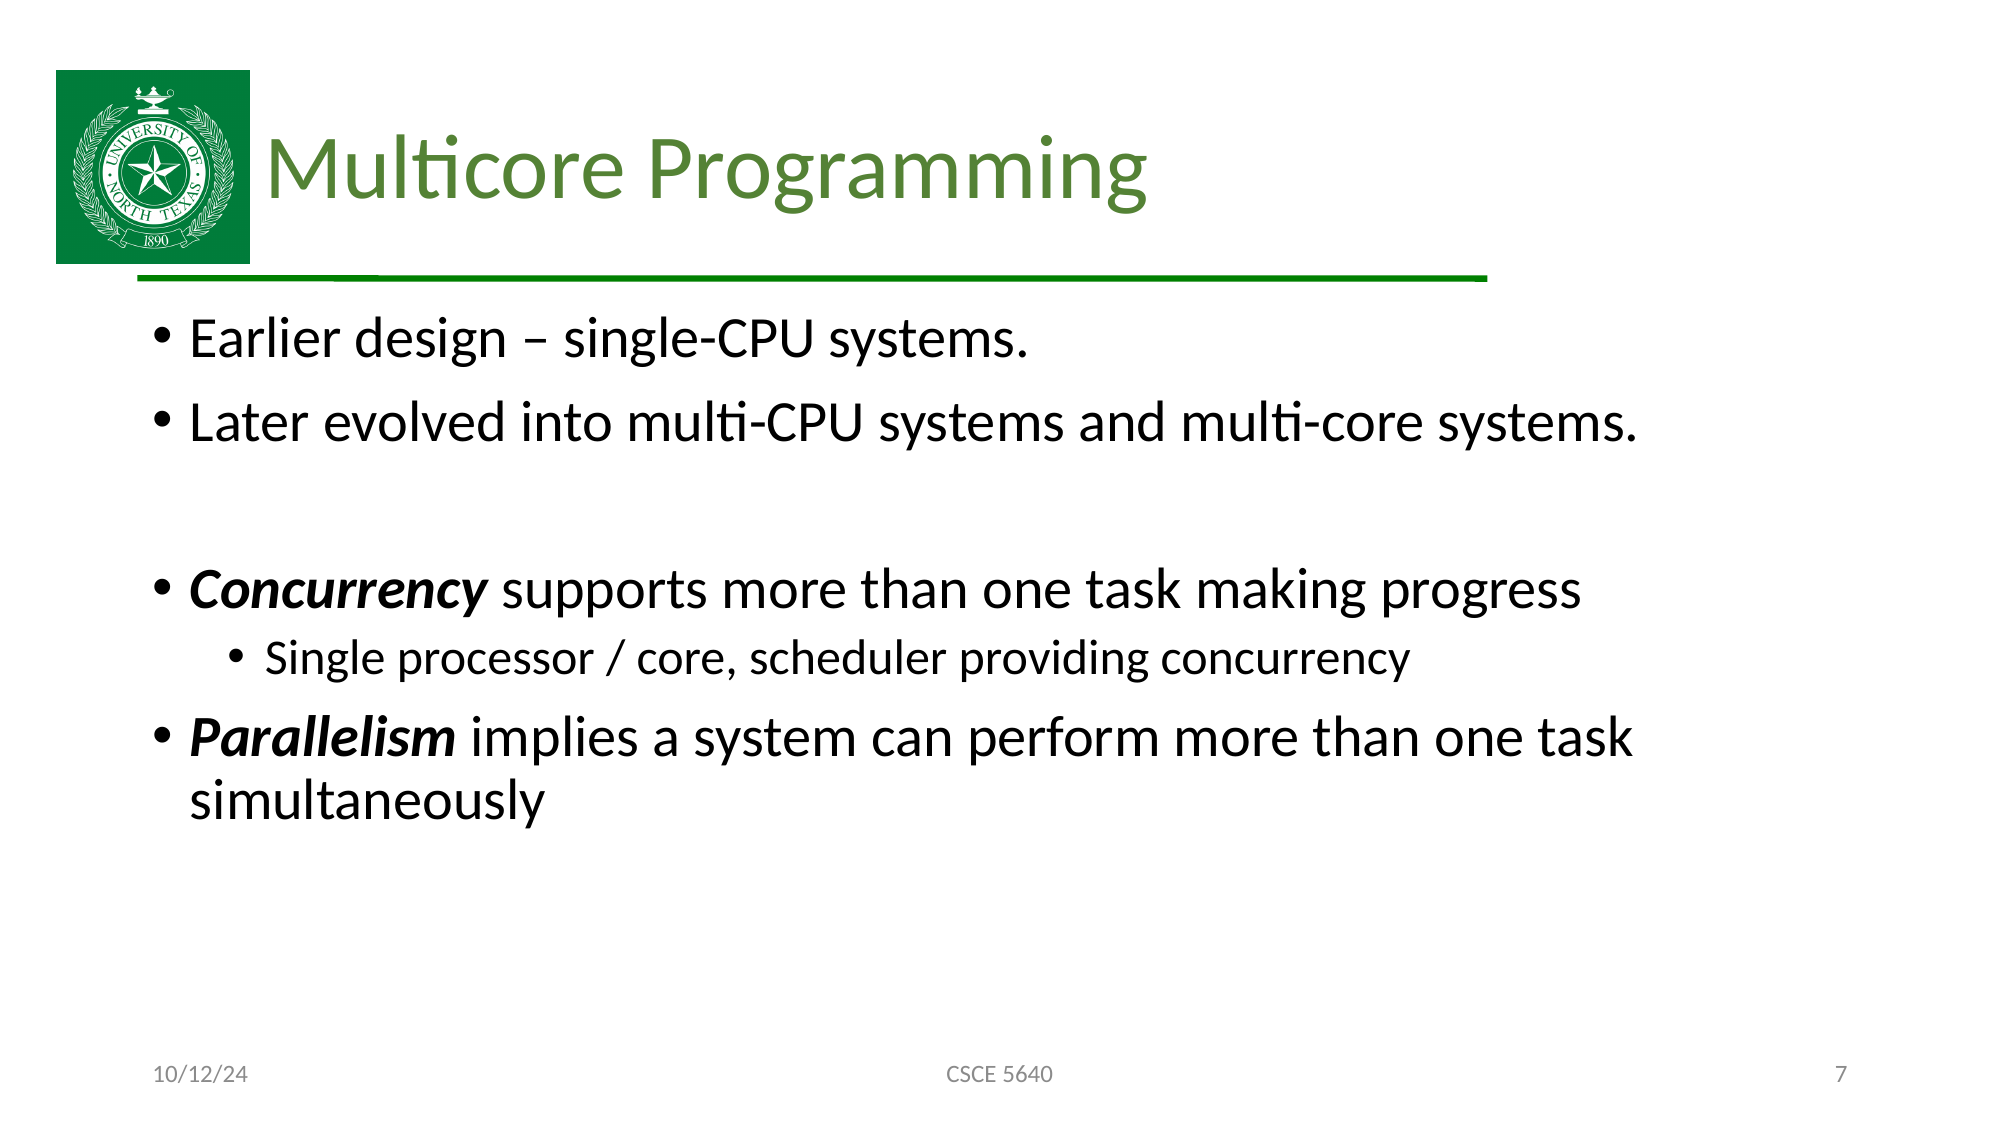

# Multicore Programming
Earlier design – single-CPU systems.
Later evolved into multi-CPU systems and multi-core systems.

Concurrency supports more than one task making progress
Single processor / core, scheduler providing concurrency
Parallelism implies a system can perform more than one task simultaneously

10/12/24
CSCE 5640
7